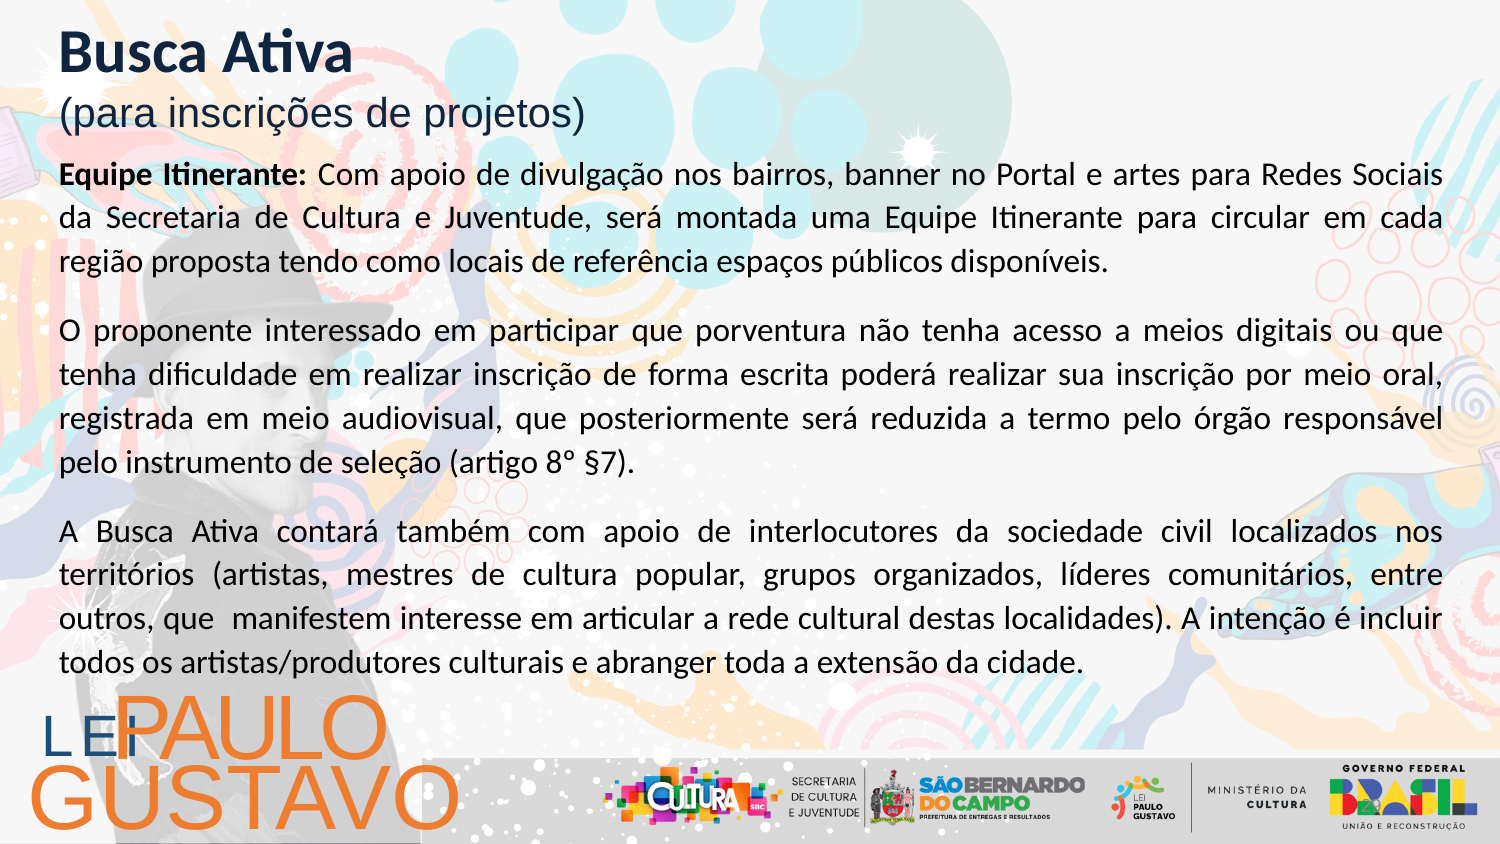

Busca Ativa
(para inscrições de projetos)
Equipe Itinerante: Com apoio de divulgação nos bairros, banner no Portal e artes para Redes Sociais da Secretaria de Cultura e Juventude, será montada uma Equipe Itinerante para circular em cada região proposta tendo como locais de referência espaços públicos disponíveis.
O proponente interessado em participar que porventura não tenha acesso a meios digitais ou que tenha dificuldade em realizar inscrição de forma escrita poderá realizar sua inscrição por meio oral, registrada em meio audiovisual, que posteriormente será reduzida a termo pelo órgão responsável pelo instrumento de seleção (artigo 8º §7).
A Busca Ativa contará também com apoio de interlocutores da sociedade civil localizados nos territórios (artistas, mestres de cultura popular, grupos organizados, líderes comunitários, entre outros, que  manifestem interesse em articular a rede cultural destas localidades). A intenção é incluir todos os artistas/produtores culturais e abranger toda a extensão da cidade.
PAULO
LEI
GUSTAVO
29